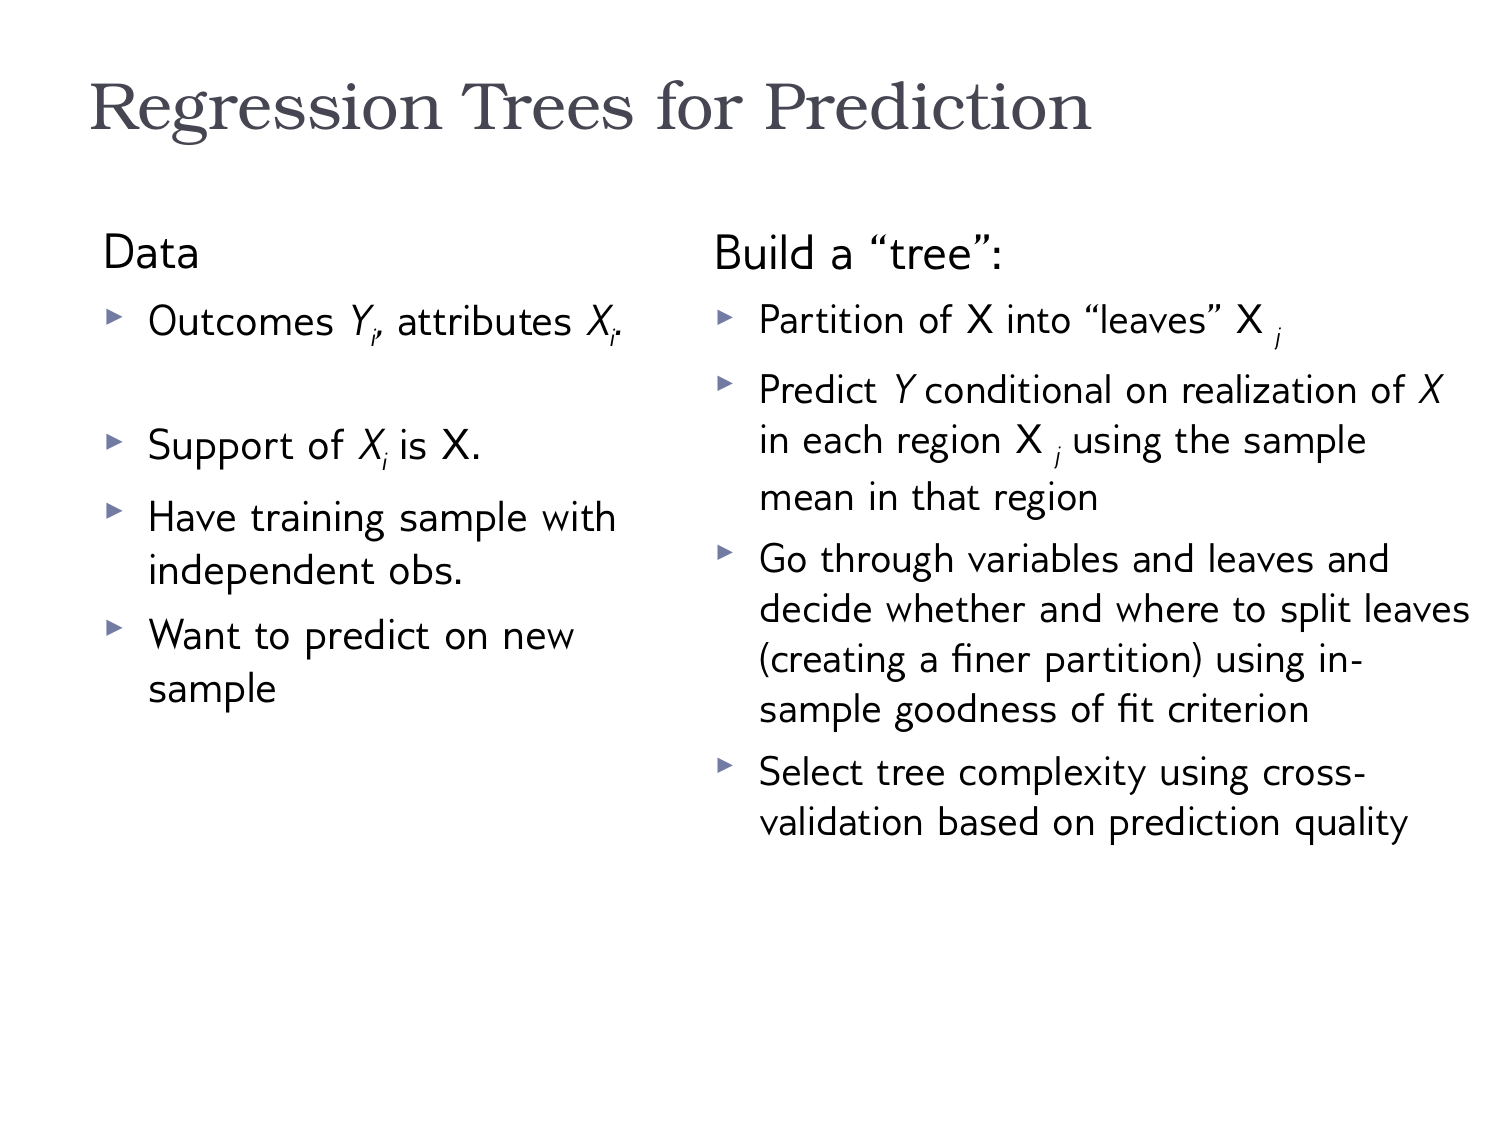

# Regression Trees for Prediction
Data
Outcomes Yi, attributes Xi.
Support of Xi is X.
Have training sample with independent obs.
Want to predict on new sample
Build a “tree”:
Partition of X into “leaves” X j
Predict Y conditional on realization of X in each region X j using the sample mean in that region
Go through variables and leaves and decide whether and where to split leaves (creating a finer partition) using in-sample goodness of fit criterion
Select tree complexity using cross-validation based on prediction quality